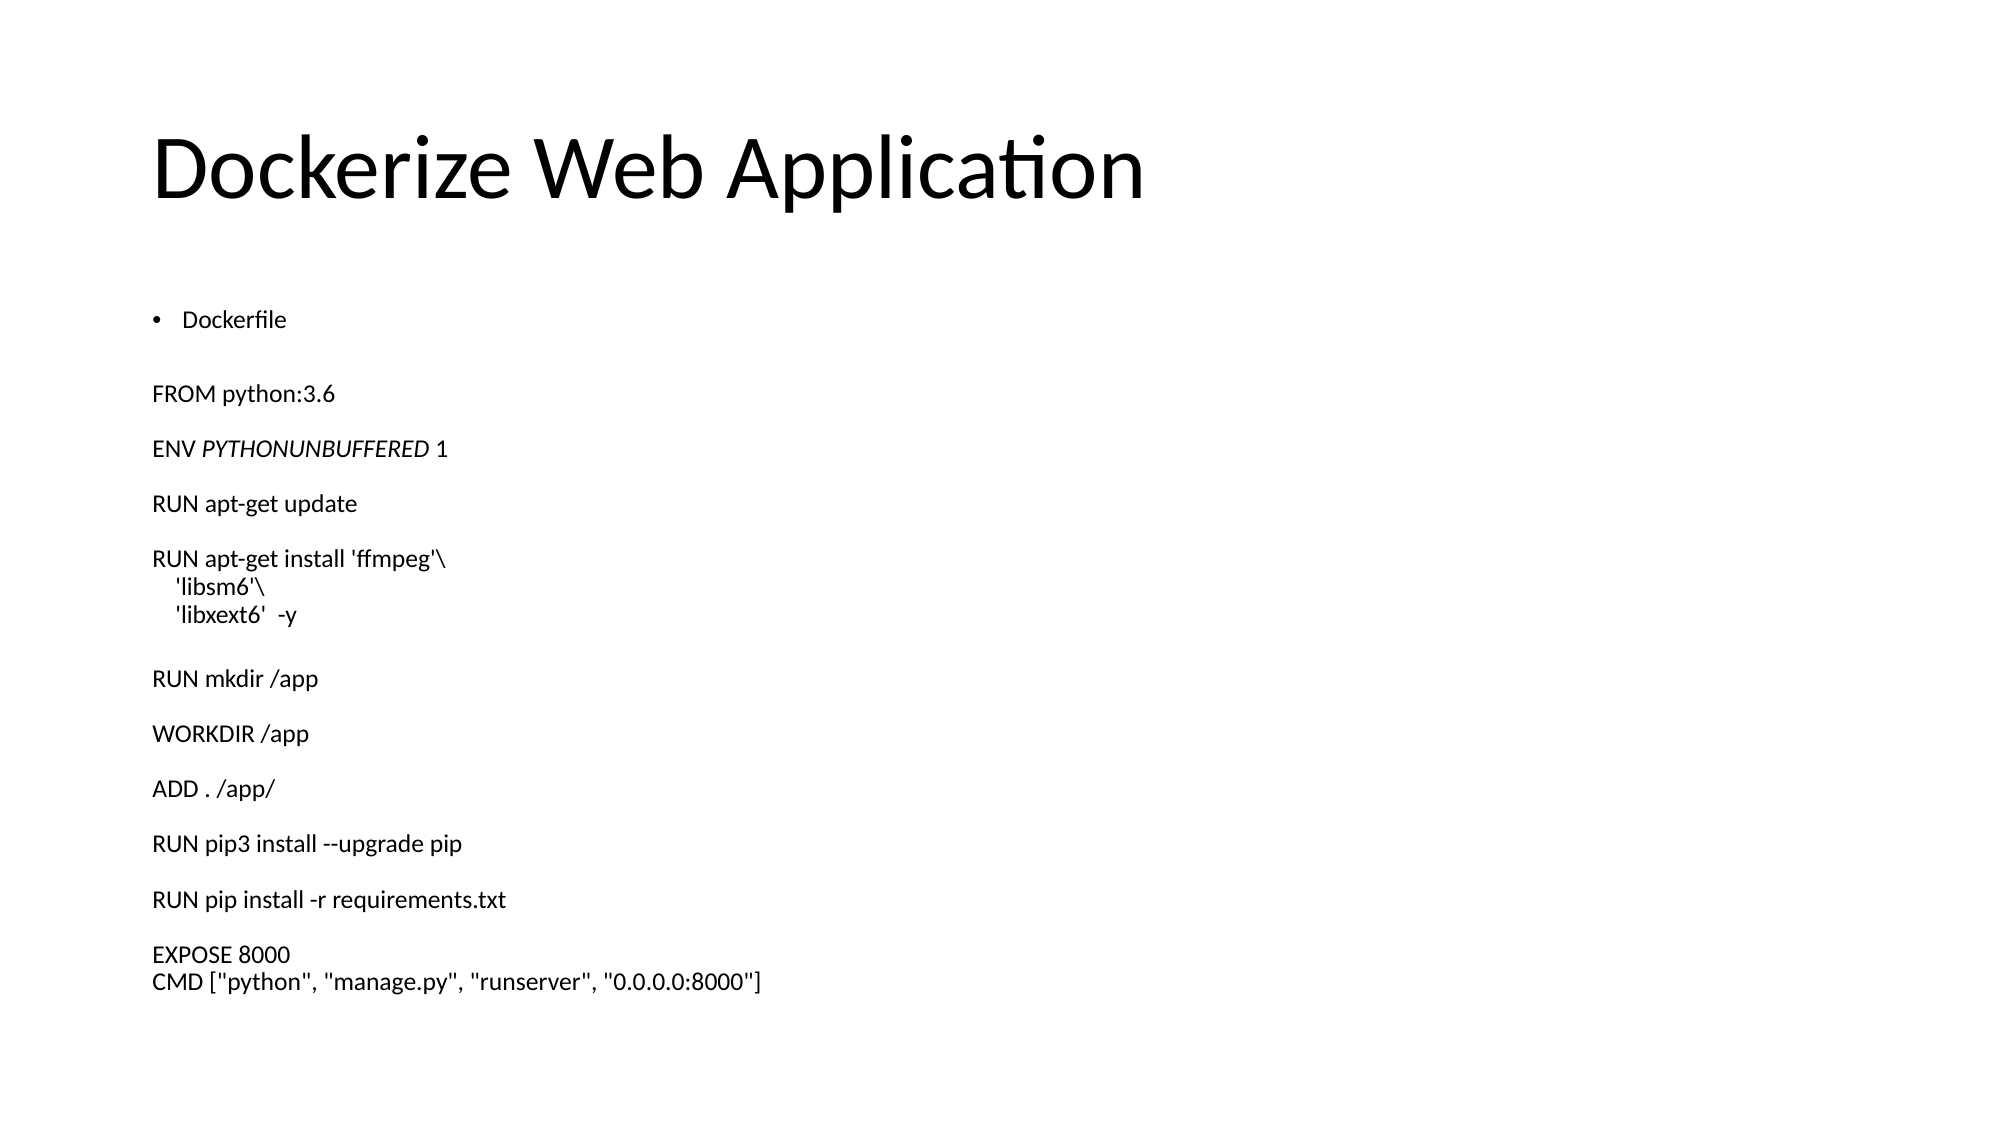

# Dockerize Web Application
Dockerfile

FROM python:3.6
ENV PYTHONUNBUFFERED 1
RUN apt-get update
RUN apt-get install 'ffmpeg'\
    'libsm6'\
    'libxext6'  -y
RUN mkdir /app
WORKDIR /app
ADD . /app/
RUN pip3 install --upgrade pip
RUN pip install -r requirements.txt
EXPOSE 8000
CMD ["python", "manage.py", "runserver", "0.0.0.0:8000"]